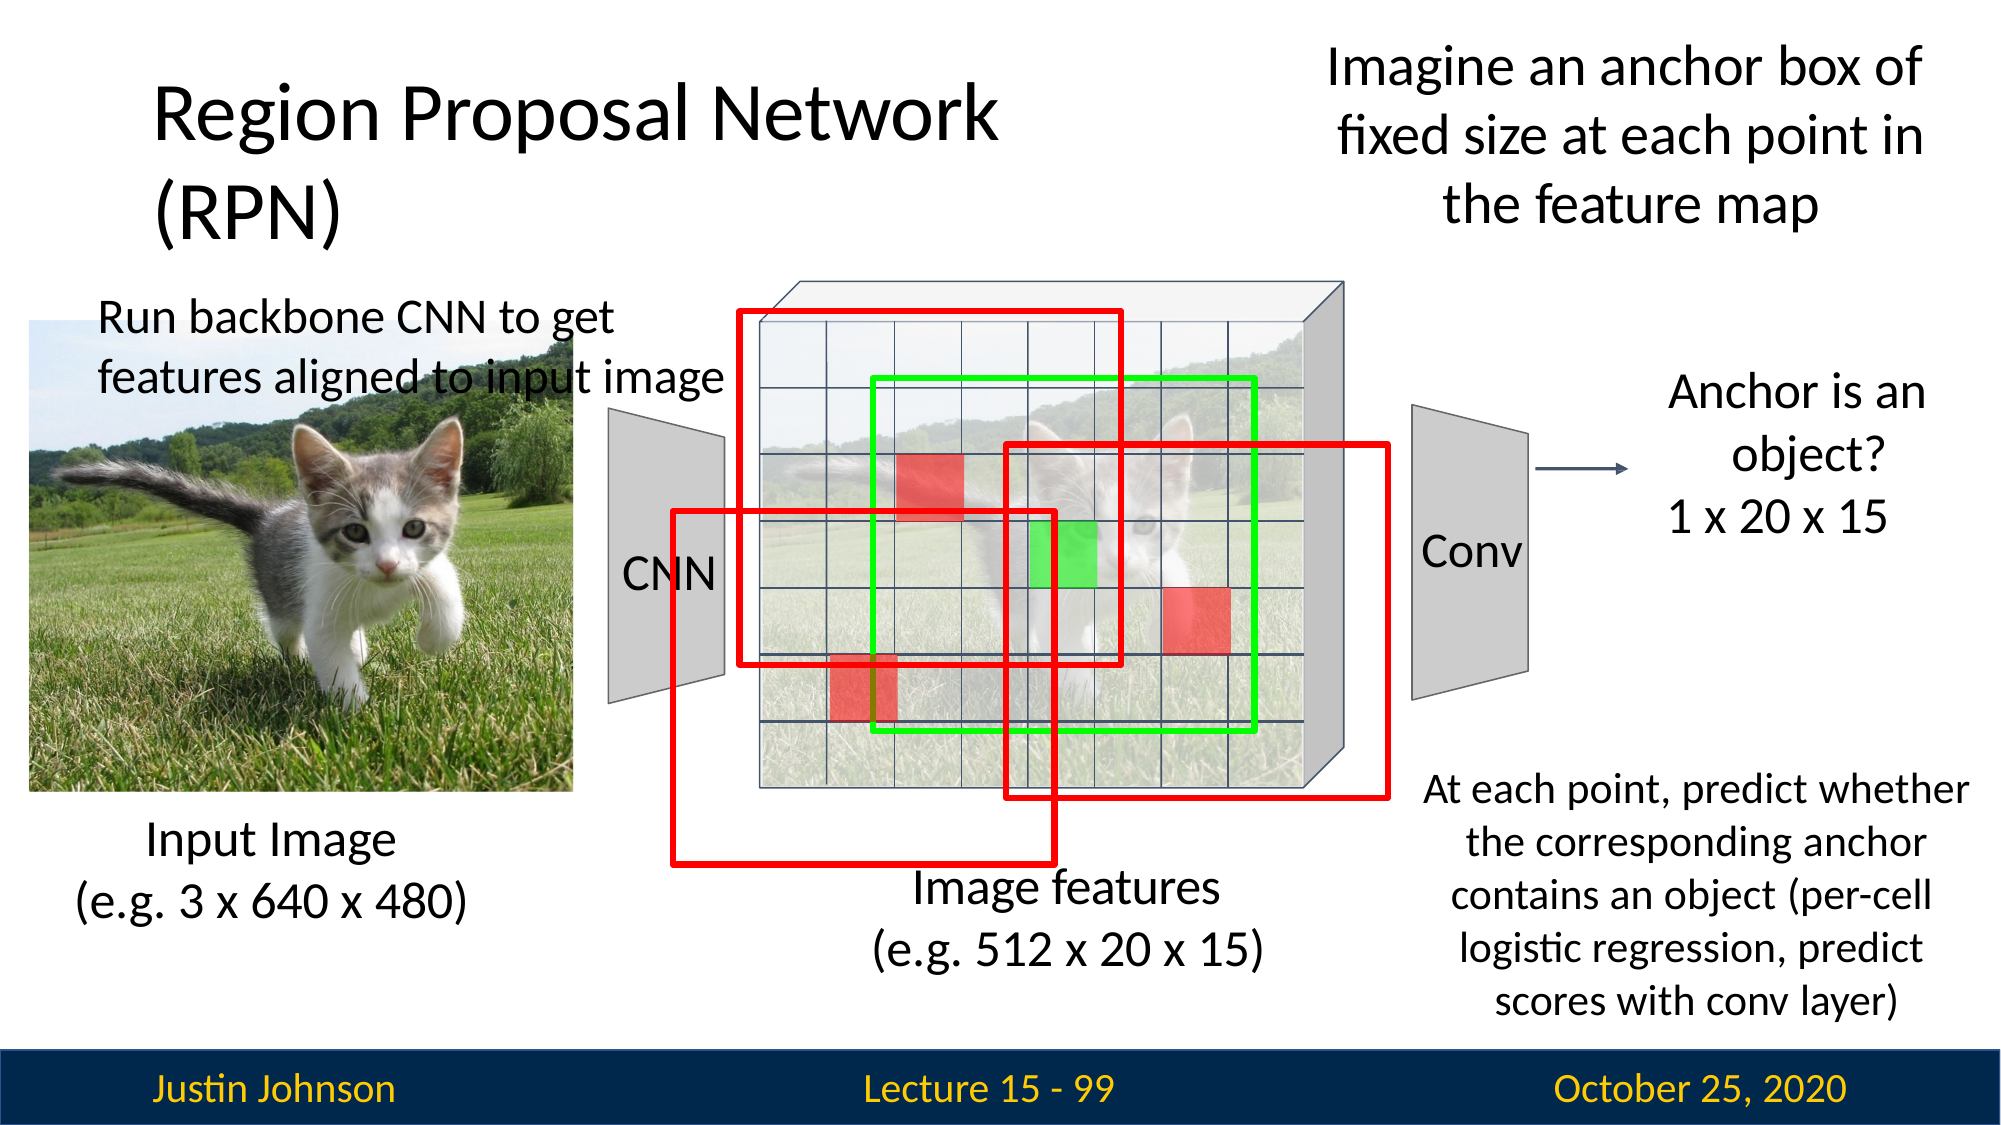

Region Proposal Network (RPN)
Run backbone CNN to get  features aligned to input image
# Imagine an anchor box of  fixed size at each point in  the feature map

Anchor is an  object?
1 x 20 x 15

Conv
CNN
At each point, predict whether  the corresponding anchor  contains an object (per-cell  logistic regression, predict  scores with conv layer)
Input Image  (e.g. 3 x 640 x 480)
Image features  (e.g. 512 x 20 x 15)
Justin Johnson
October 25, 2020
Lecture 15 - 99